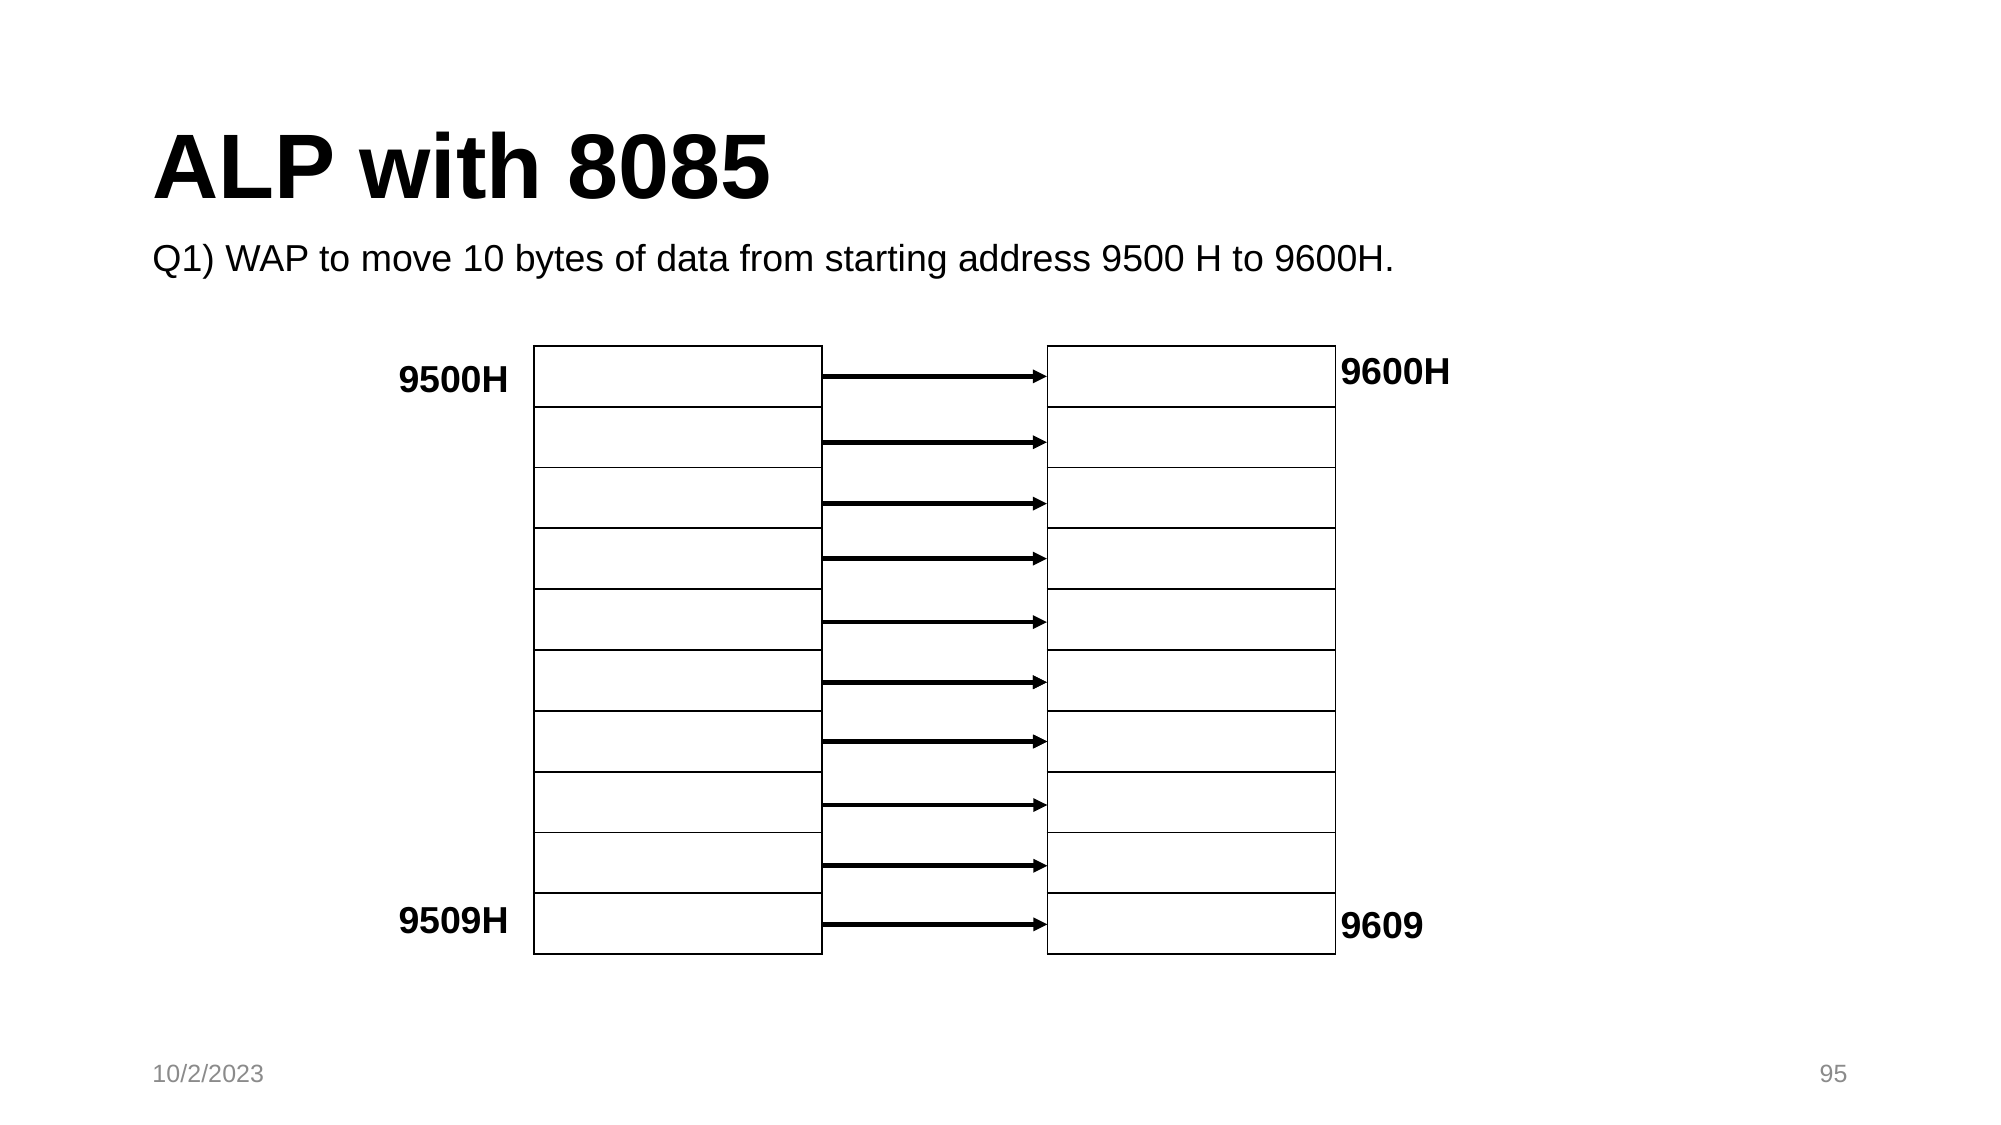

# ALP with 8085
Q1) WAP to move 10 bytes of data from starting address 9500 H to 9600H.
9600H
|  |
| --- |
|  |
|  |
|  |
|  |
|  |
|  |
|  |
|  |
|  |
|  |
| --- |
|  |
|  |
|  |
|  |
|  |
|  |
|  |
|  |
|  |
9500H
9509H
9609
10/2/2023
95